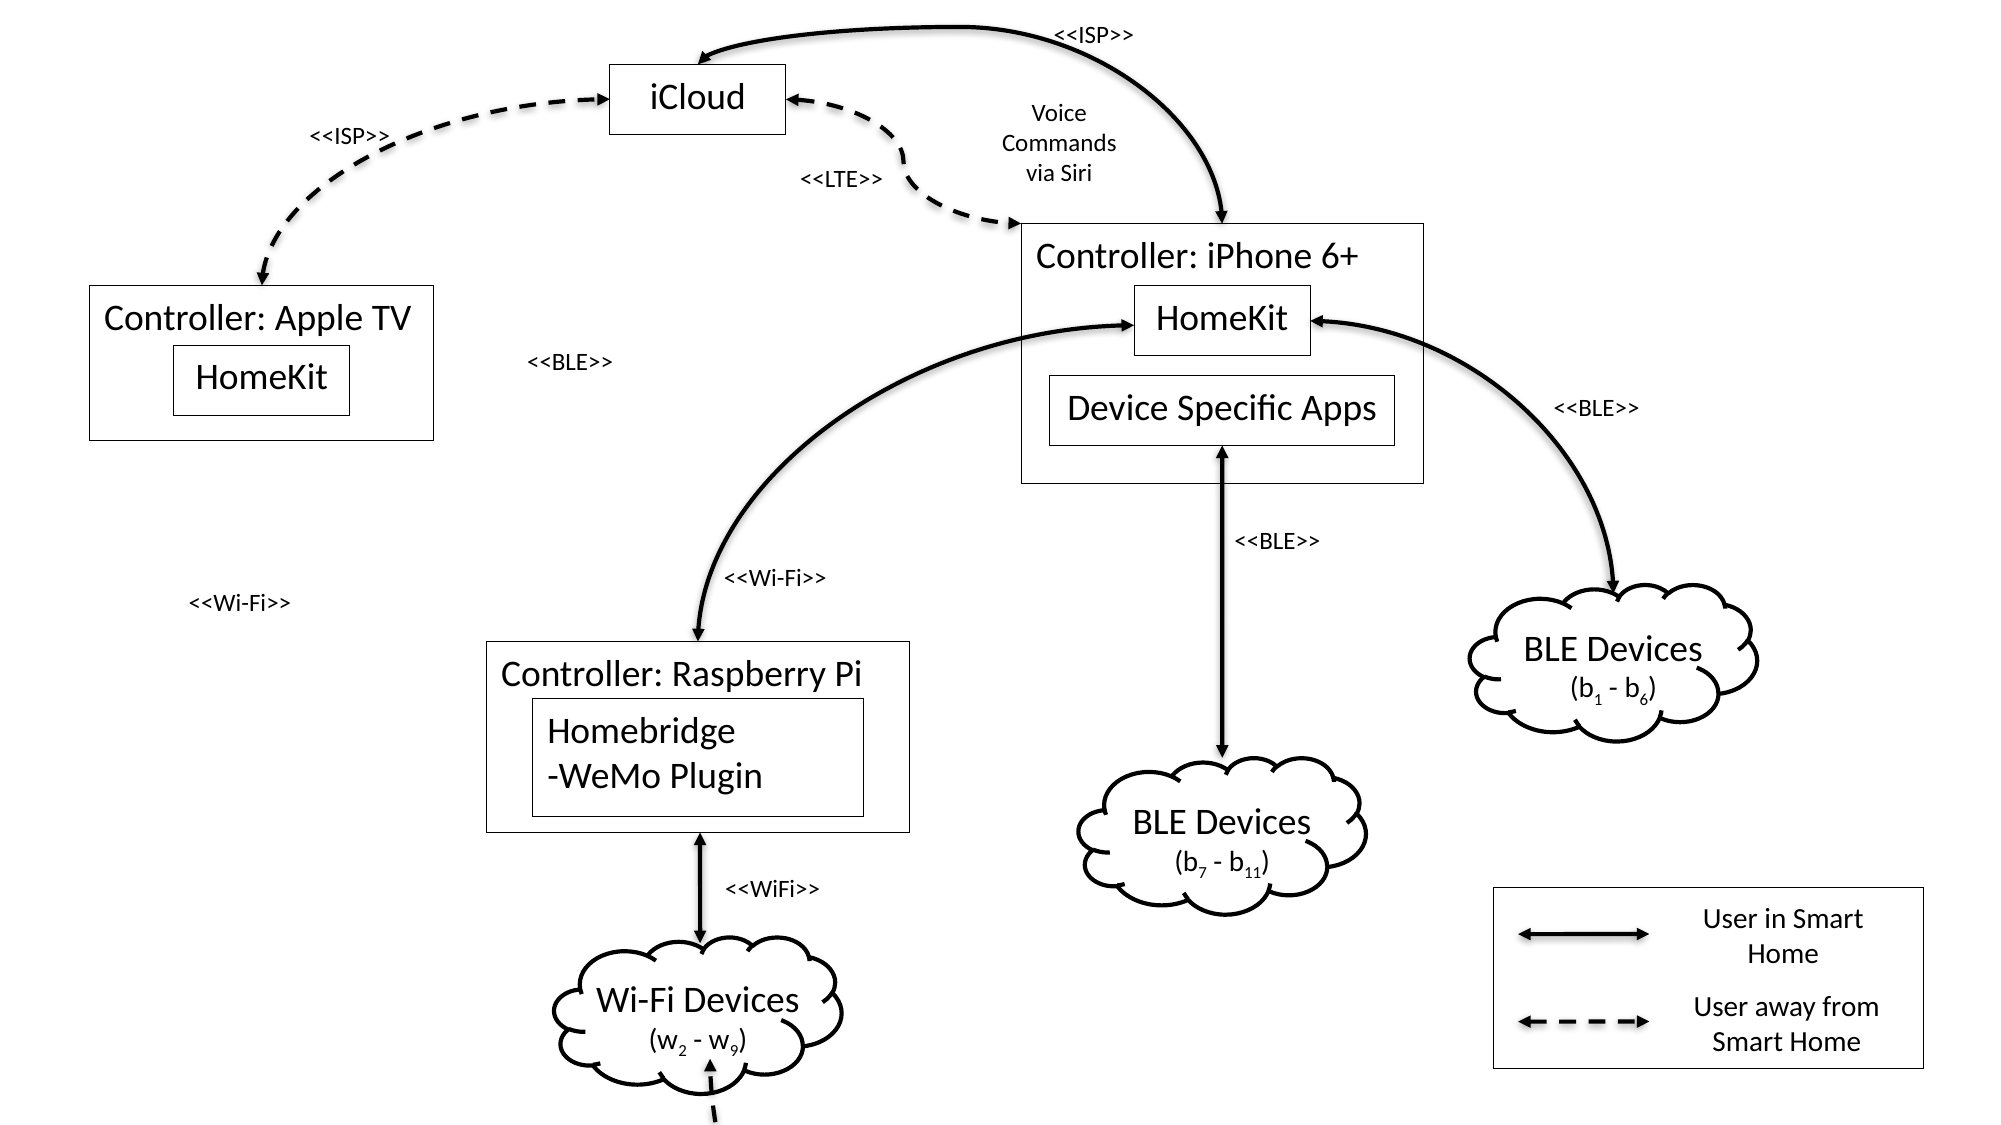

<<ISP>>

iCloud
Voice Commands
via Siri
<<ISP>>

<<LTE>>
Controller: iPhone 6+

Controller: Apple TV
HomeKit

<<BLE>>
HomeKit
<<BLE>>
Device Specific Apps

<<BLE>>
<<Wi-Fi>>
<<Wi-Fi>>

BLE Devices
(b1 - b6)

Controller: Raspberry Pi
Homebridge
-WeMo Plugin

BLE Devices
(b7 - b11)

<<WiFi>>

User in Smart Home

Wi-Fi Devices
(w2 - w9)

User away from Smart Home